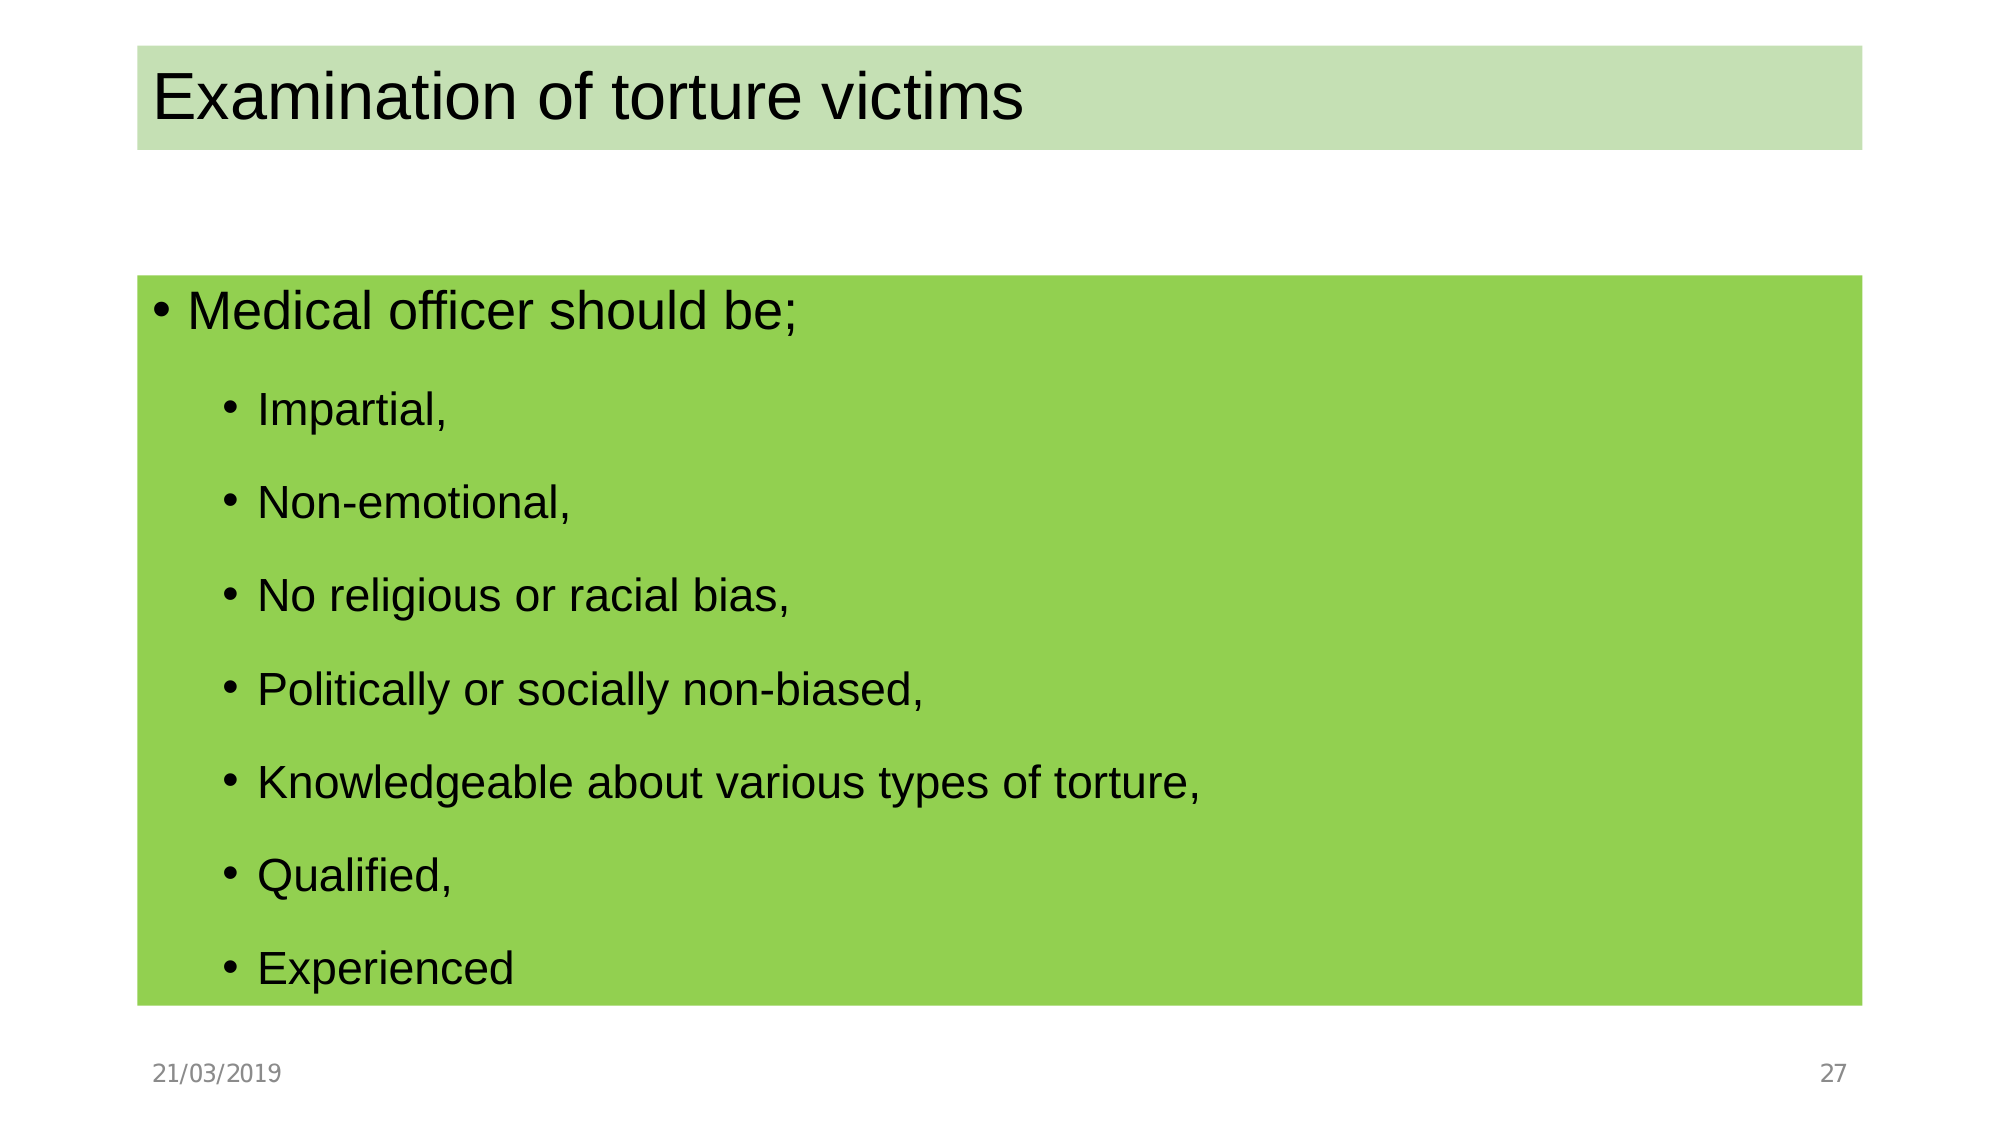

# Examination of torture victims
Medical officer should be;
Impartial,
Non-emotional,
No religious or racial bias,
Politically or socially non-biased,
Knowledgeable about various types of torture,
Qualified,
Experienced
21/03/2019

27